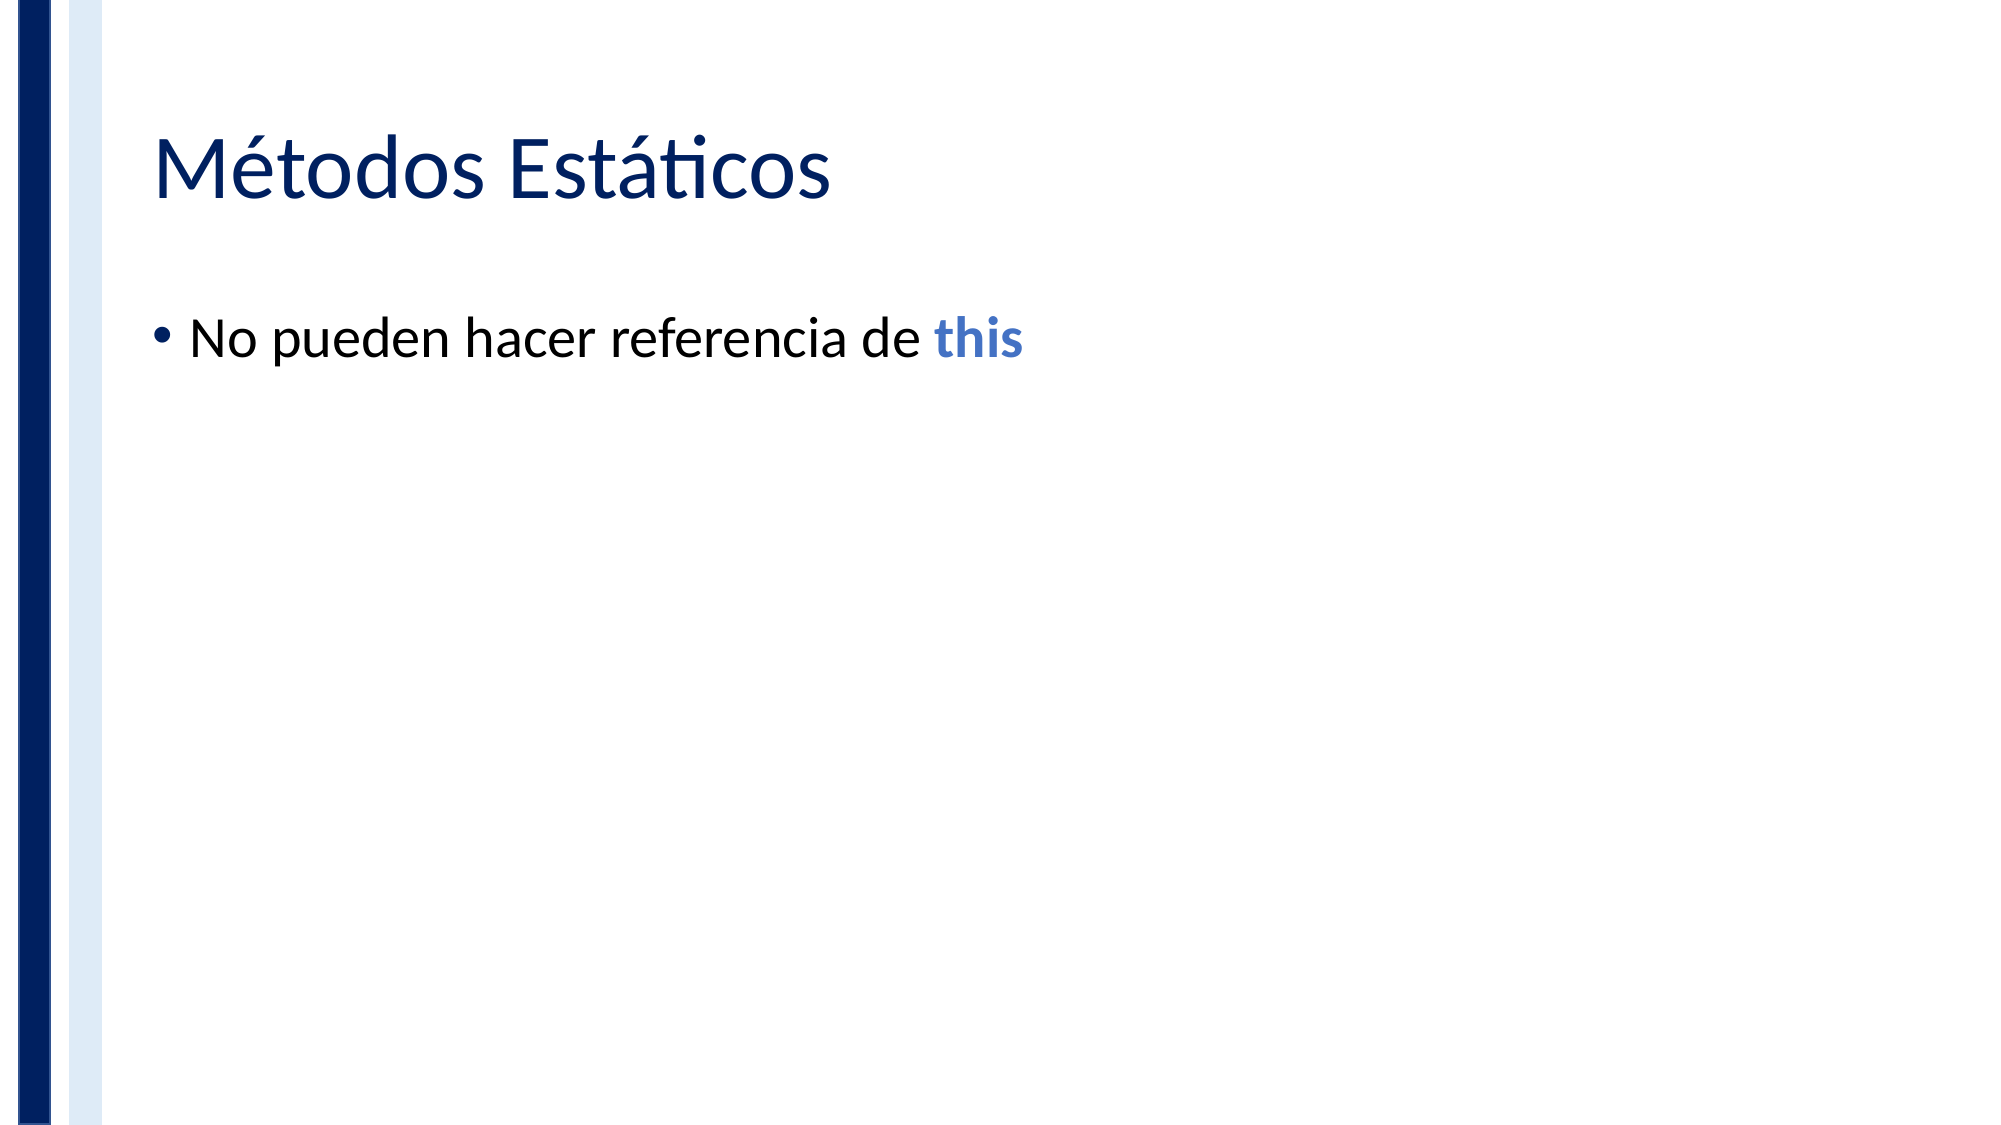

# Métodos Estáticos
No pueden hacer referencia de this